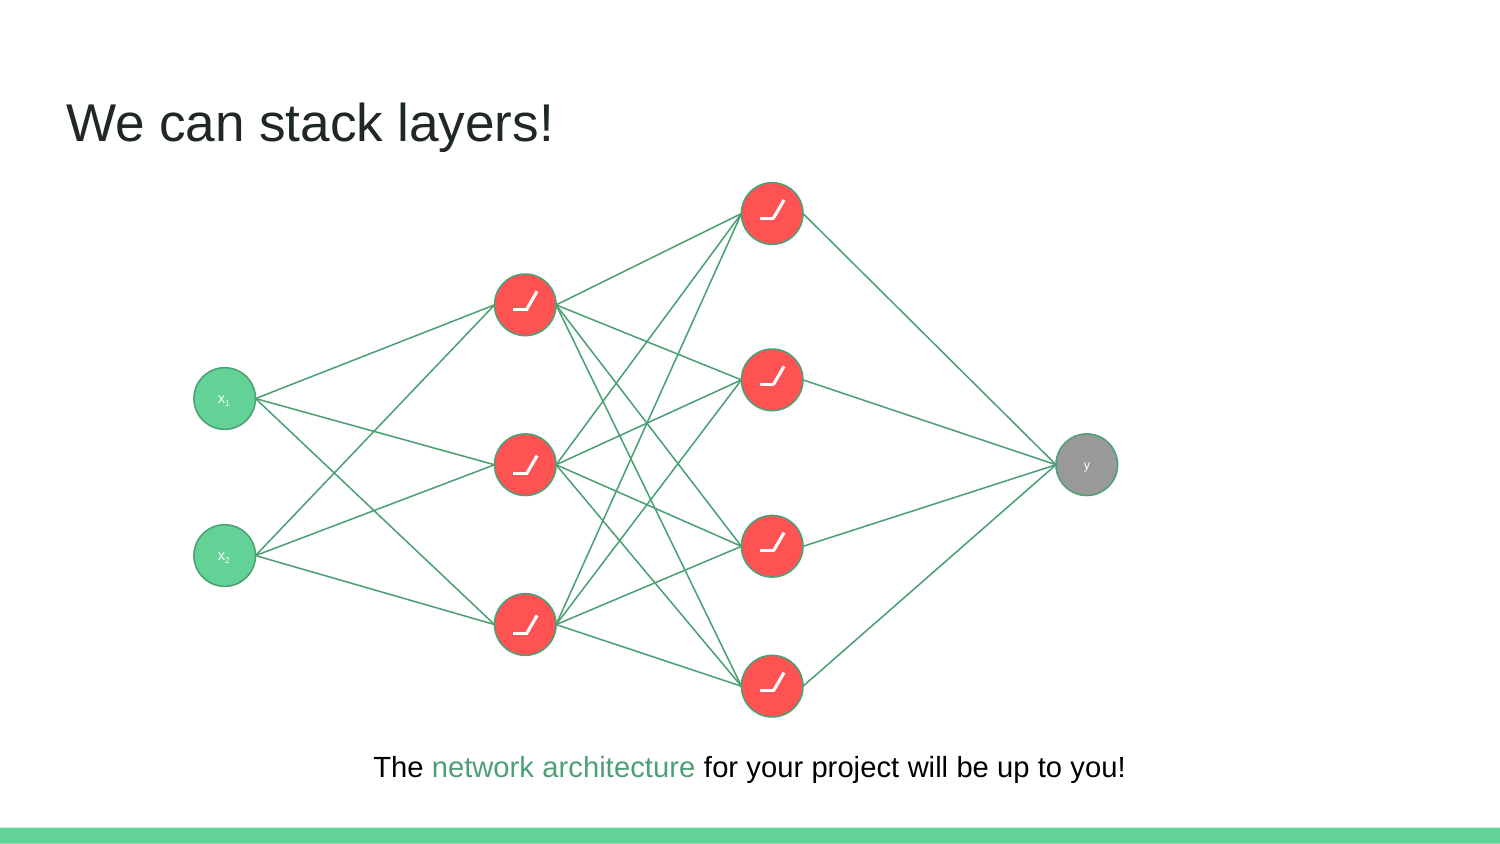

# We can stack layers!

x1

y

x2

The network architecture for your project will be up to you!